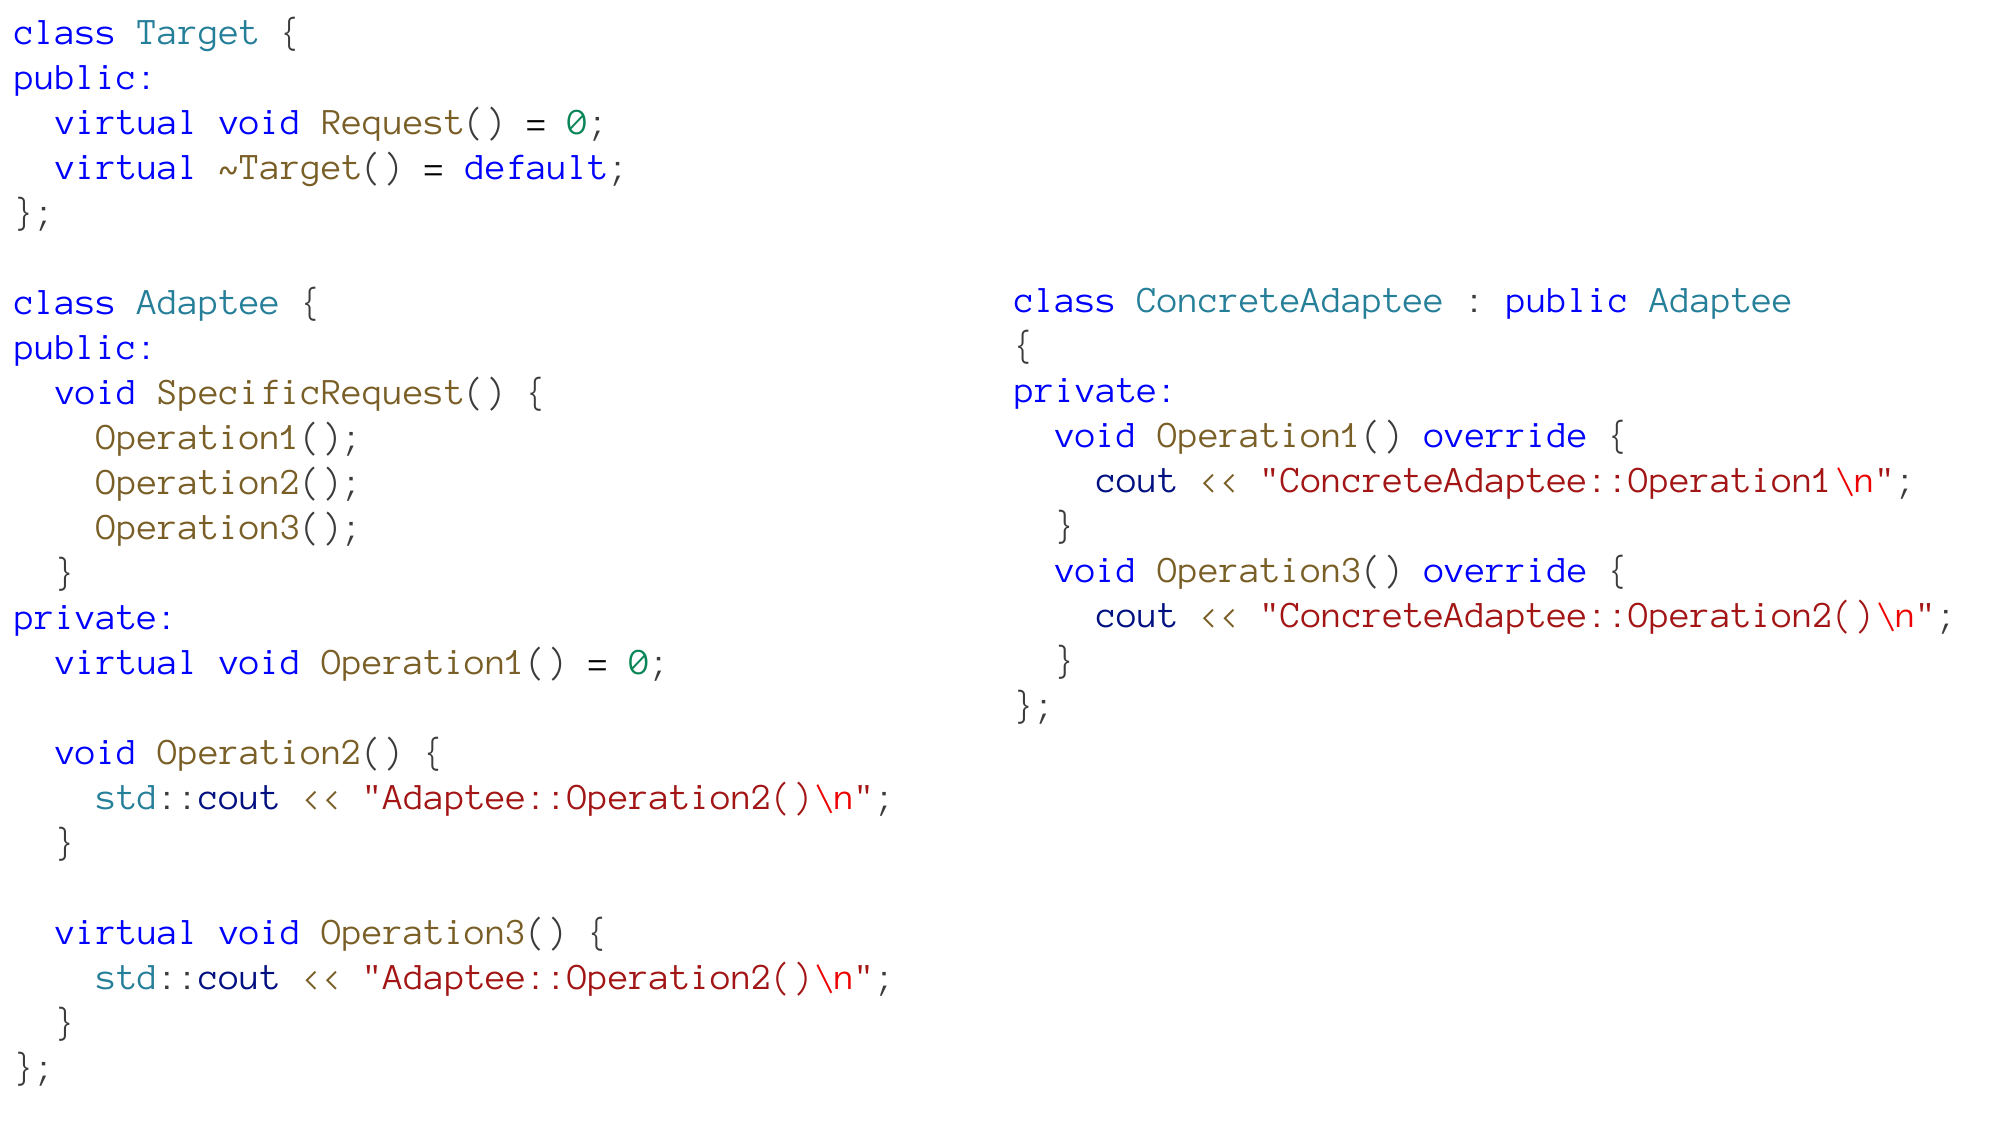

class Target {
public:
  virtual void Request() = 0;
  virtual ~Target() = default;
};

class Adaptee {
public:
  void SpecificRequest() {
    Operation1();
    Operation2();
    Operation3();
  }
private:
  virtual void Operation1() = 0;

  void Operation2() {
    std::cout << "Adaptee::Operation2()\n";
  }

  virtual void Operation3() {
    std::cout << "Adaptee::Operation2()\n";
  }
};
class ConcreteAdaptee : public Adaptee
{
private:
  void Operation1() override {
    cout << "ConcreteAdaptee::Operation1\n";
  }
  void Operation3() override {
    cout << "ConcreteAdaptee::Operation2()\n";
  }
};